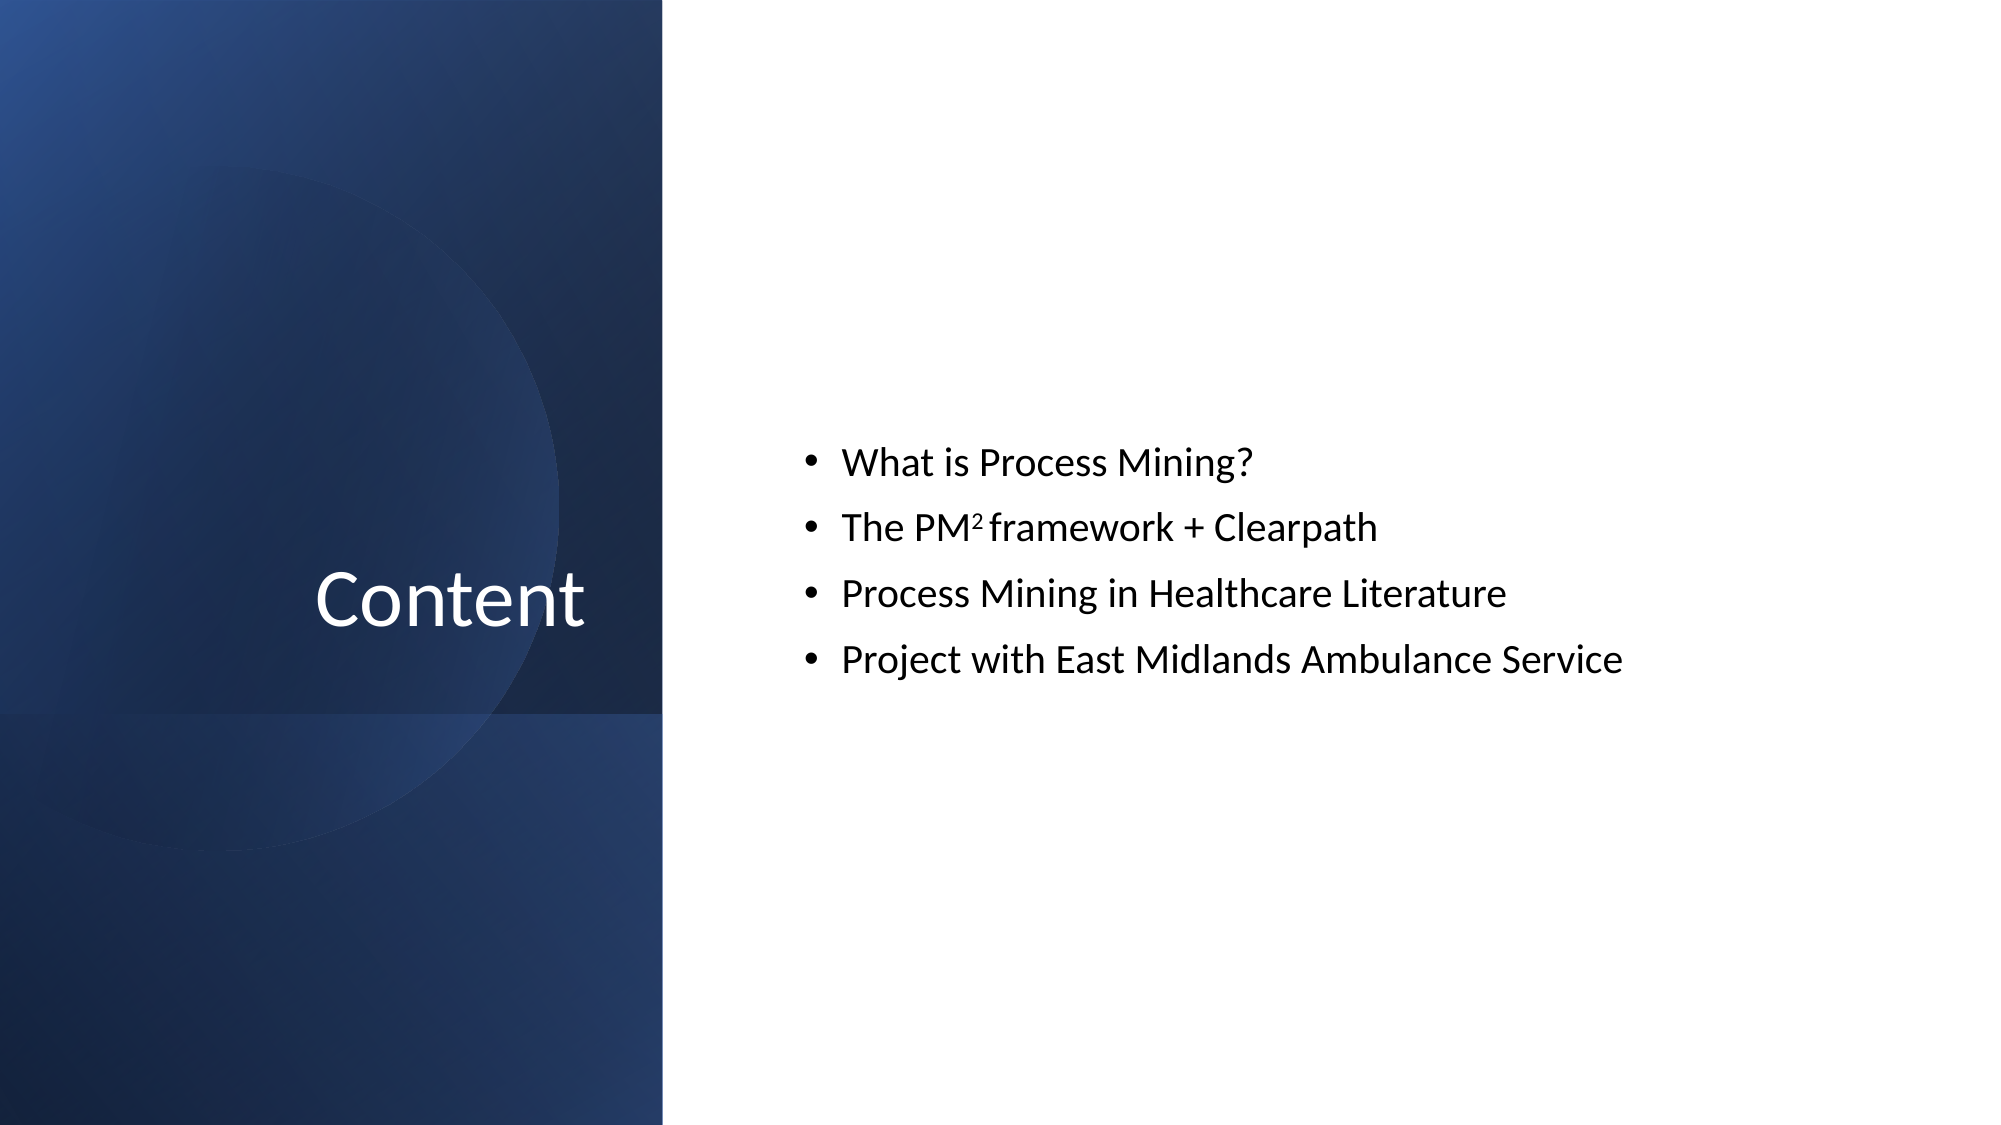

# Content
What is Process Mining?
The PM2 framework + Clearpath
Process Mining in Healthcare Literature
Project with East Midlands Ambulance Service